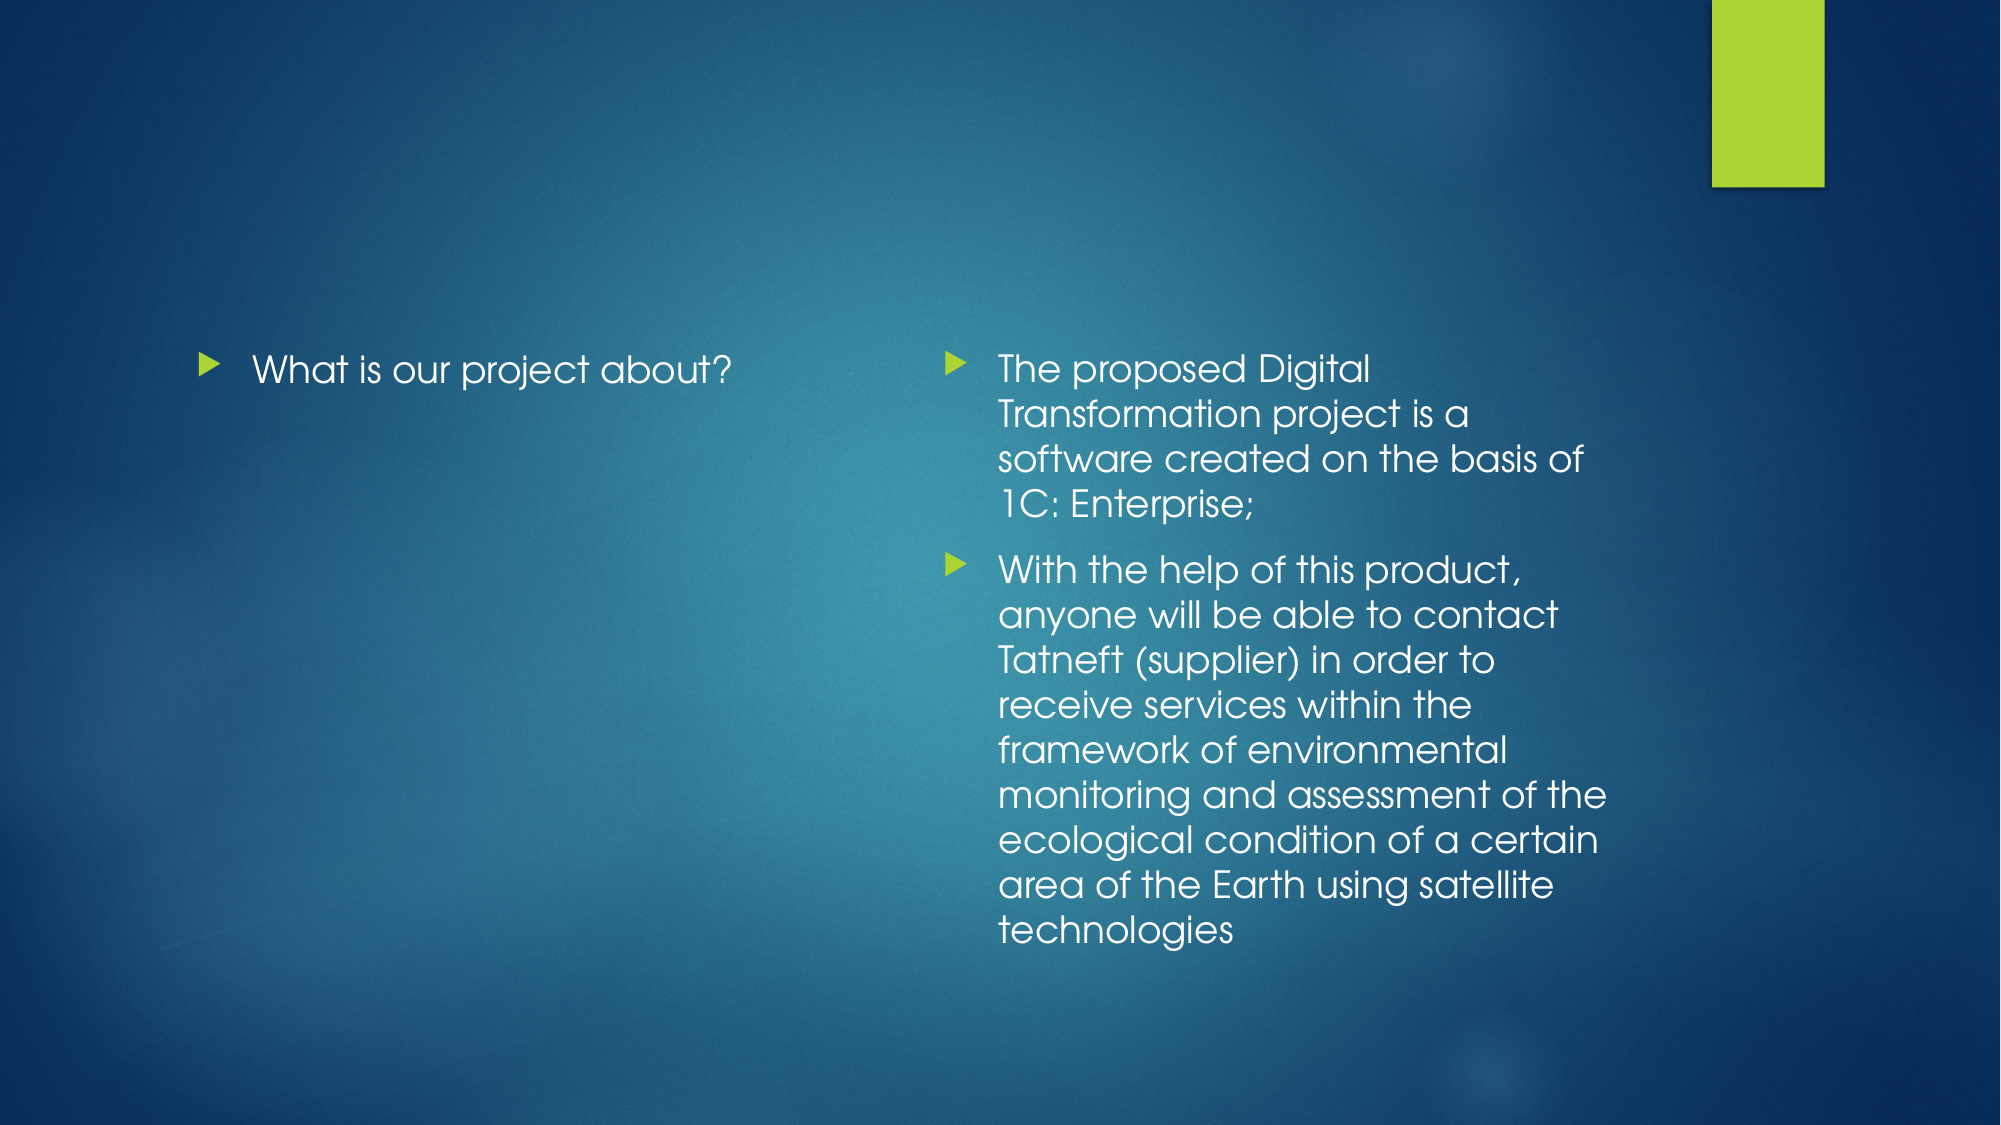

The proposed Digital Transformation project is a software created on the basis of 1C: Enterprise;
With the help of this product, anyone will be able to contact Tatneft (supplier) in order to receive services within the framework of environmental monitoring and assessment of the ecological condition of a certain area of the Earth using satellite technologies
What is our project about?